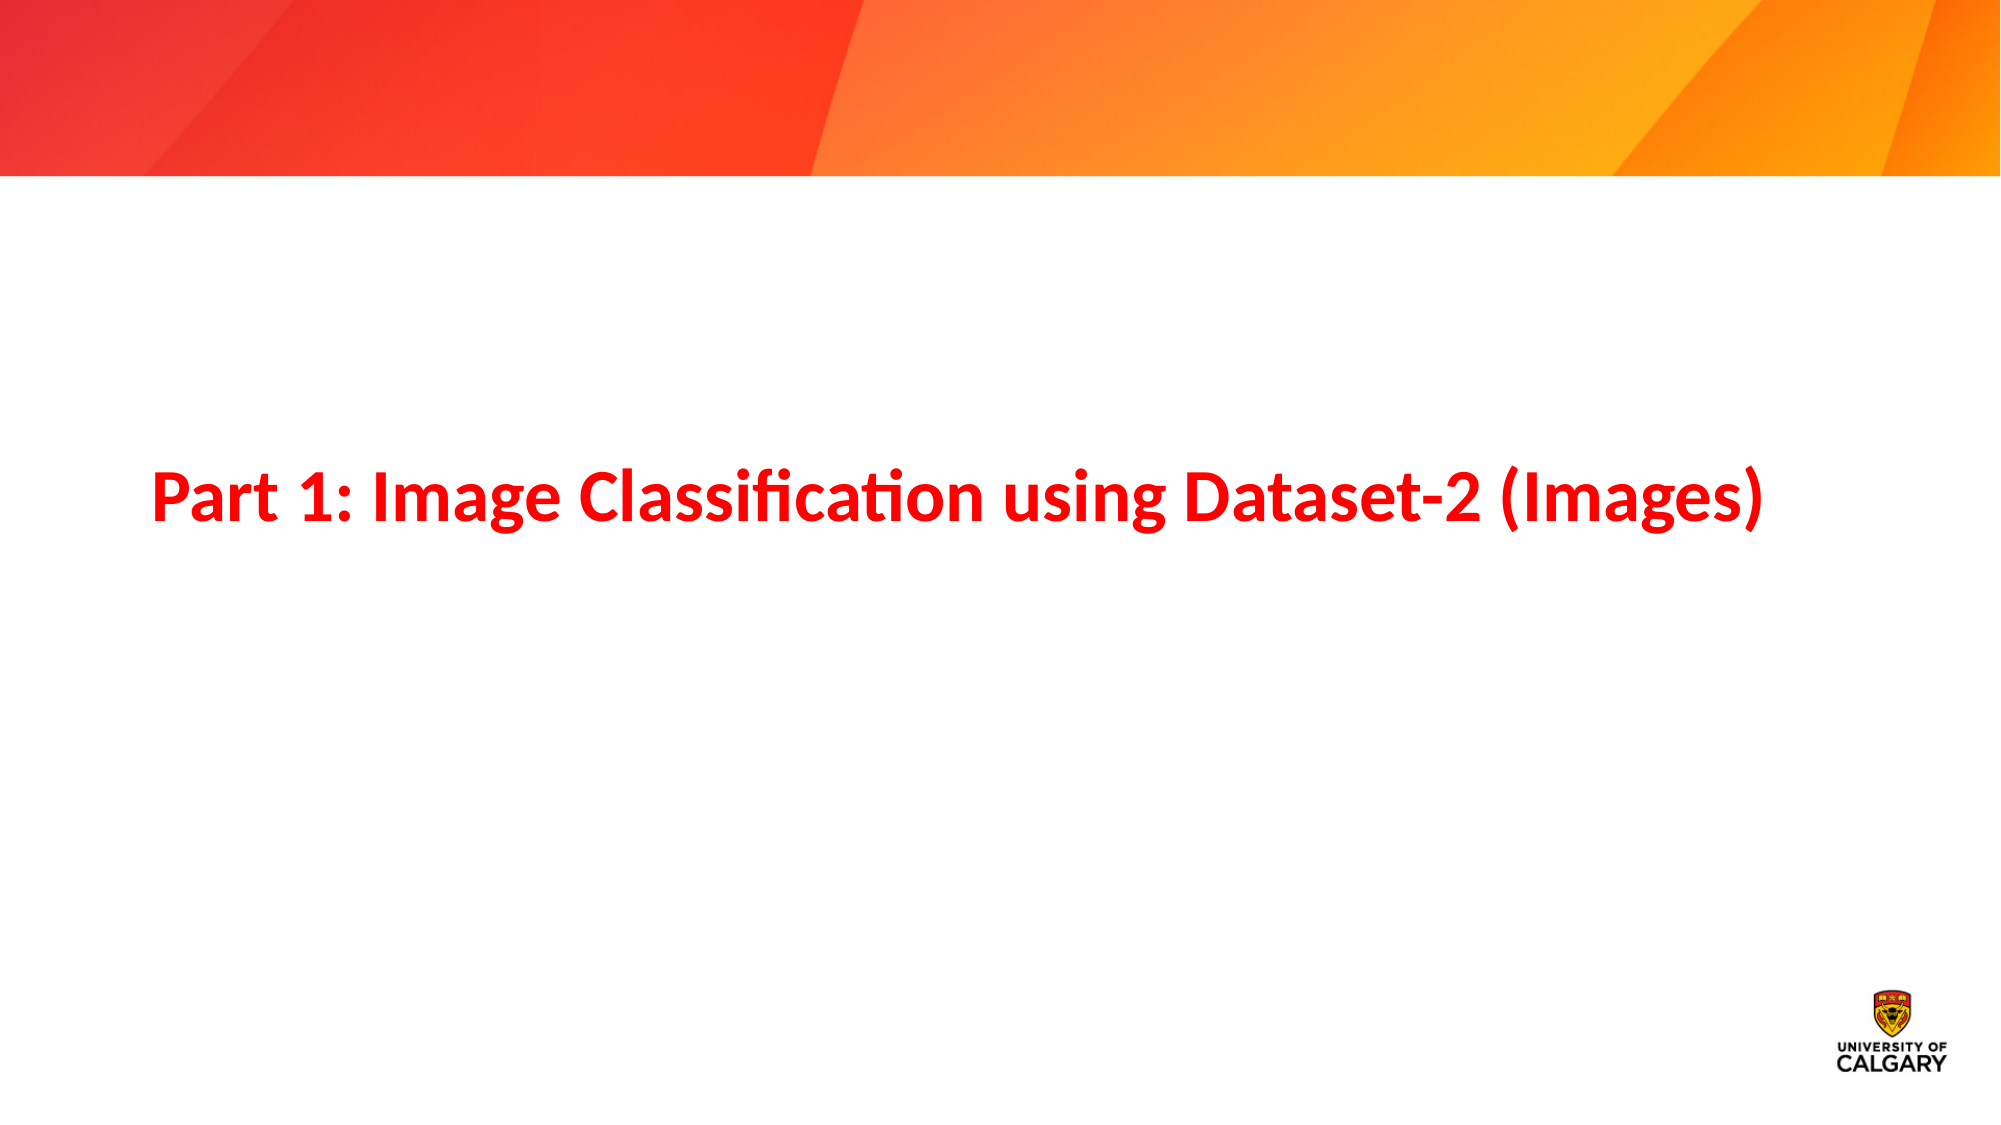

# Part 1: Image Classification using Dataset-2 (Images)